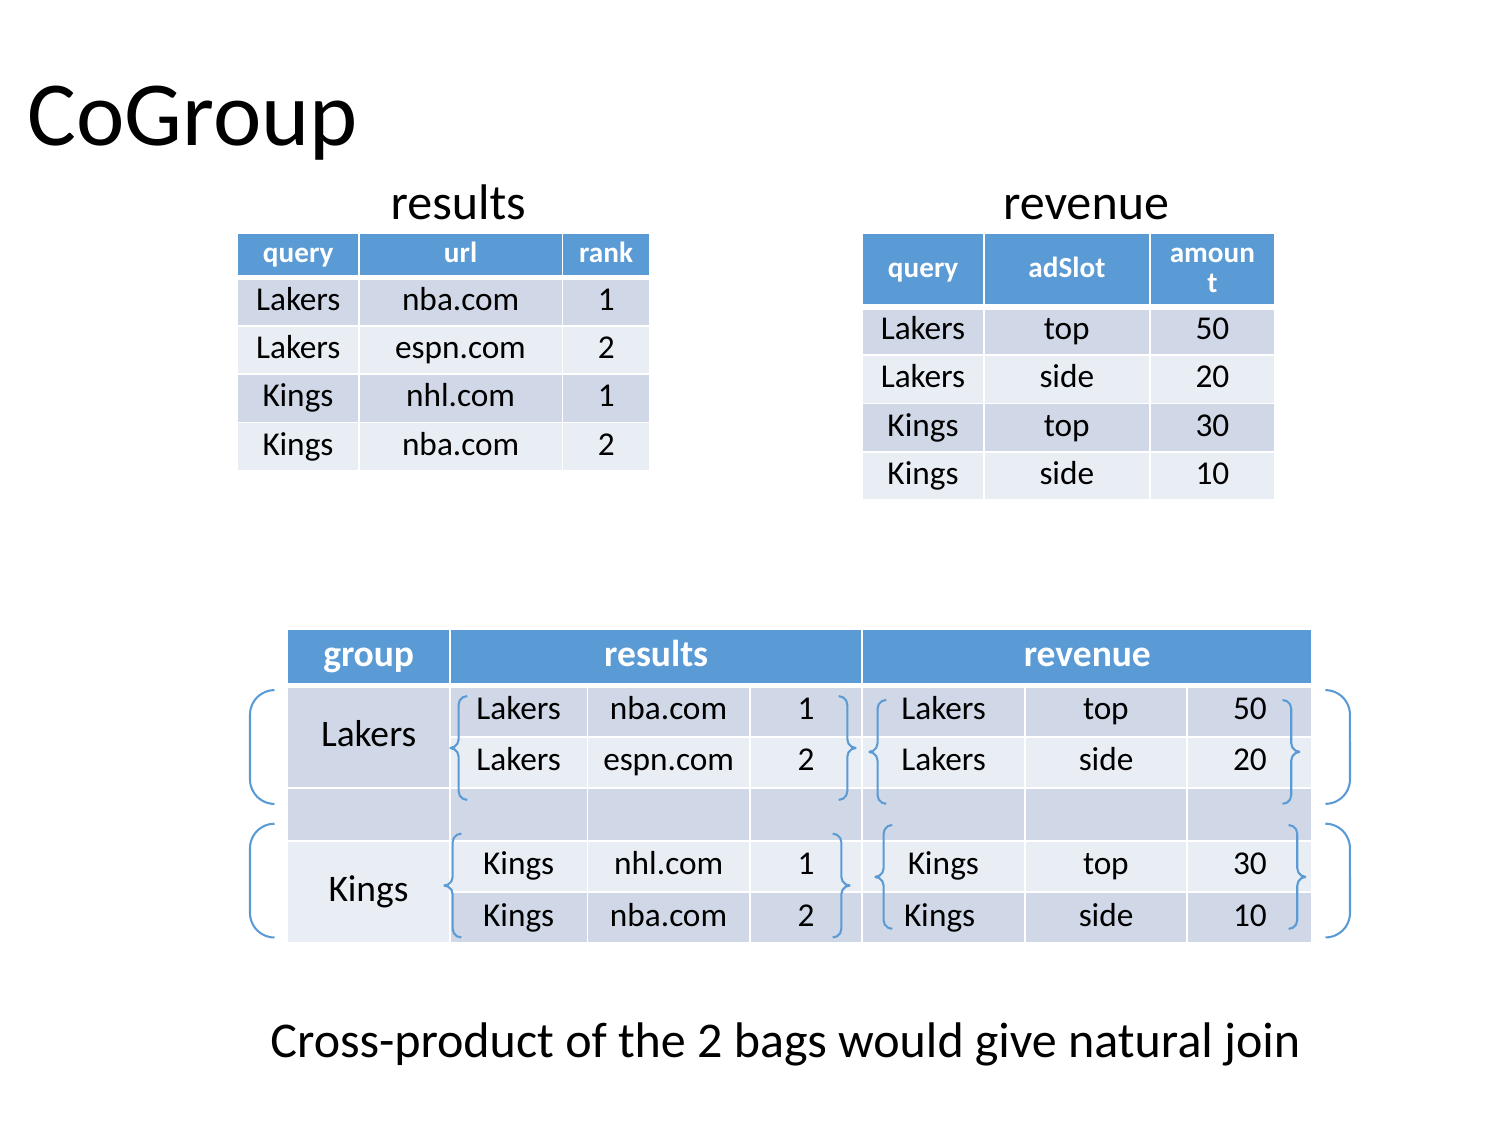

# CoGroup
results
revenue
| query | url | rank |
| --- | --- | --- |
| Lakers | nba.com | 1 |
| Lakers | espn.com | 2 |
| Kings | nhl.com | 1 |
| Kings | nba.com | 2 |
| query | adSlot | amount |
| --- | --- | --- |
| Lakers | top | 50 |
| Lakers | side | 20 |
| Kings | top | 30 |
| Kings | side | 10 |
| group | results |  |  | revenue |  |  |
| --- | --- | --- | --- | --- | --- | --- |
| Lakers | Lakers | nba.com | 1 | Lakers | top | 50 |
|  | Lakers | espn.com | 2 | Lakers | side | 20 |
|  |  |  |  |  |  |  |
| Kings | Kings | nhl.com | 1 | Kings | top | 30 |
|  | Kings | nba.com | 2 | Kings | side | 10 |

Cross-product of the 2 bags would give natural join